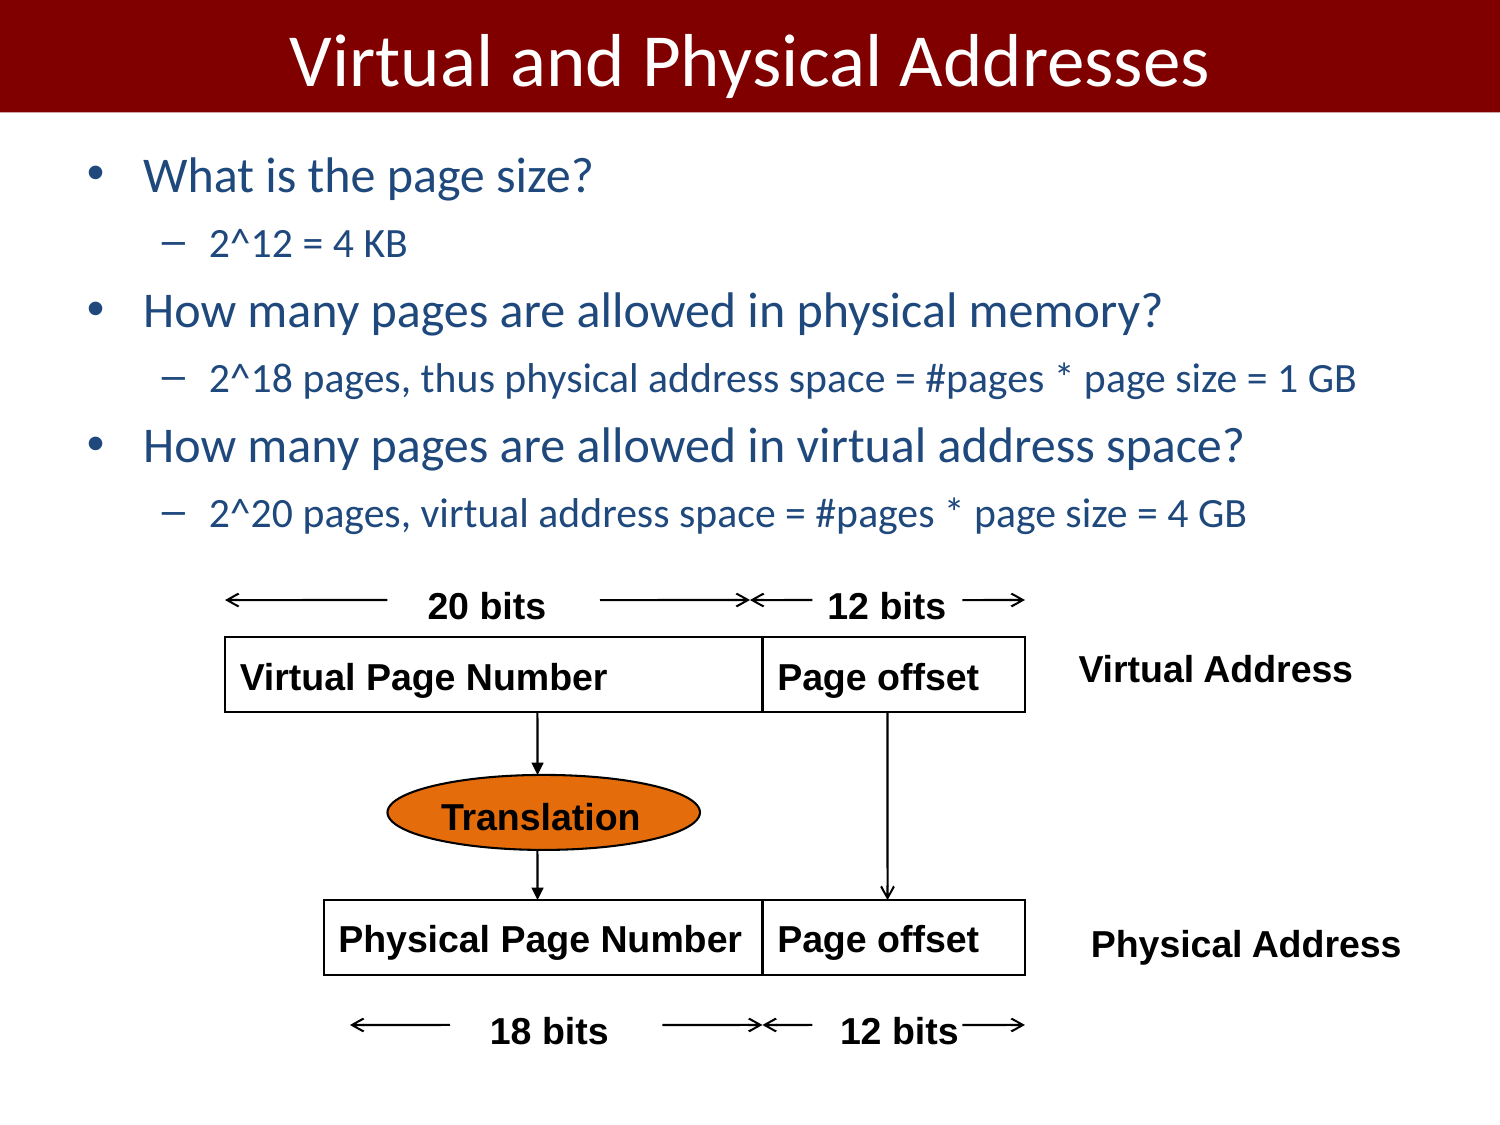

# Virtual and Physical Addresses
What is the page size?
2^12 = 4 KB
How many pages are allowed in physical memory?
2^18 pages, thus physical address space = #pages * page size = 1 GB
How many pages are allowed in virtual address space?
2^20 pages, virtual address space = #pages * page size = 4 GB

20 bits
12 bits

Virtual Page Number
Page offset
Virtual Address

Translation

Physical Page Number
Page offset
Physical Address
18 bits
12 bits